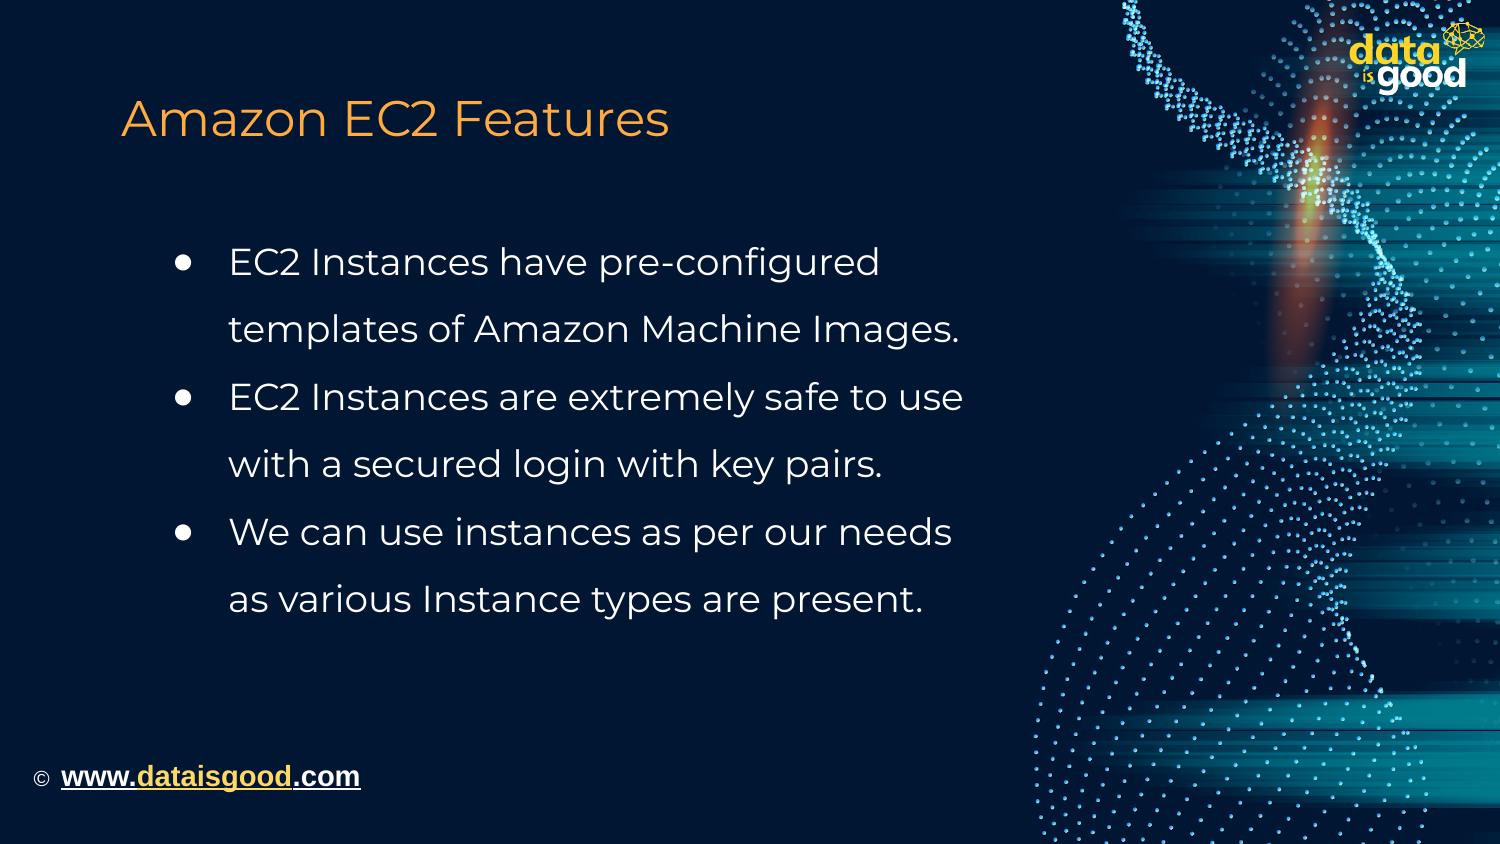

# Amazon EC2 Features
EC2 Instances have pre-configured templates of Amazon Machine Images.
EC2 Instances are extremely safe to use with a secured login with key pairs.
We can use instances as per our needs as various Instance types are present.